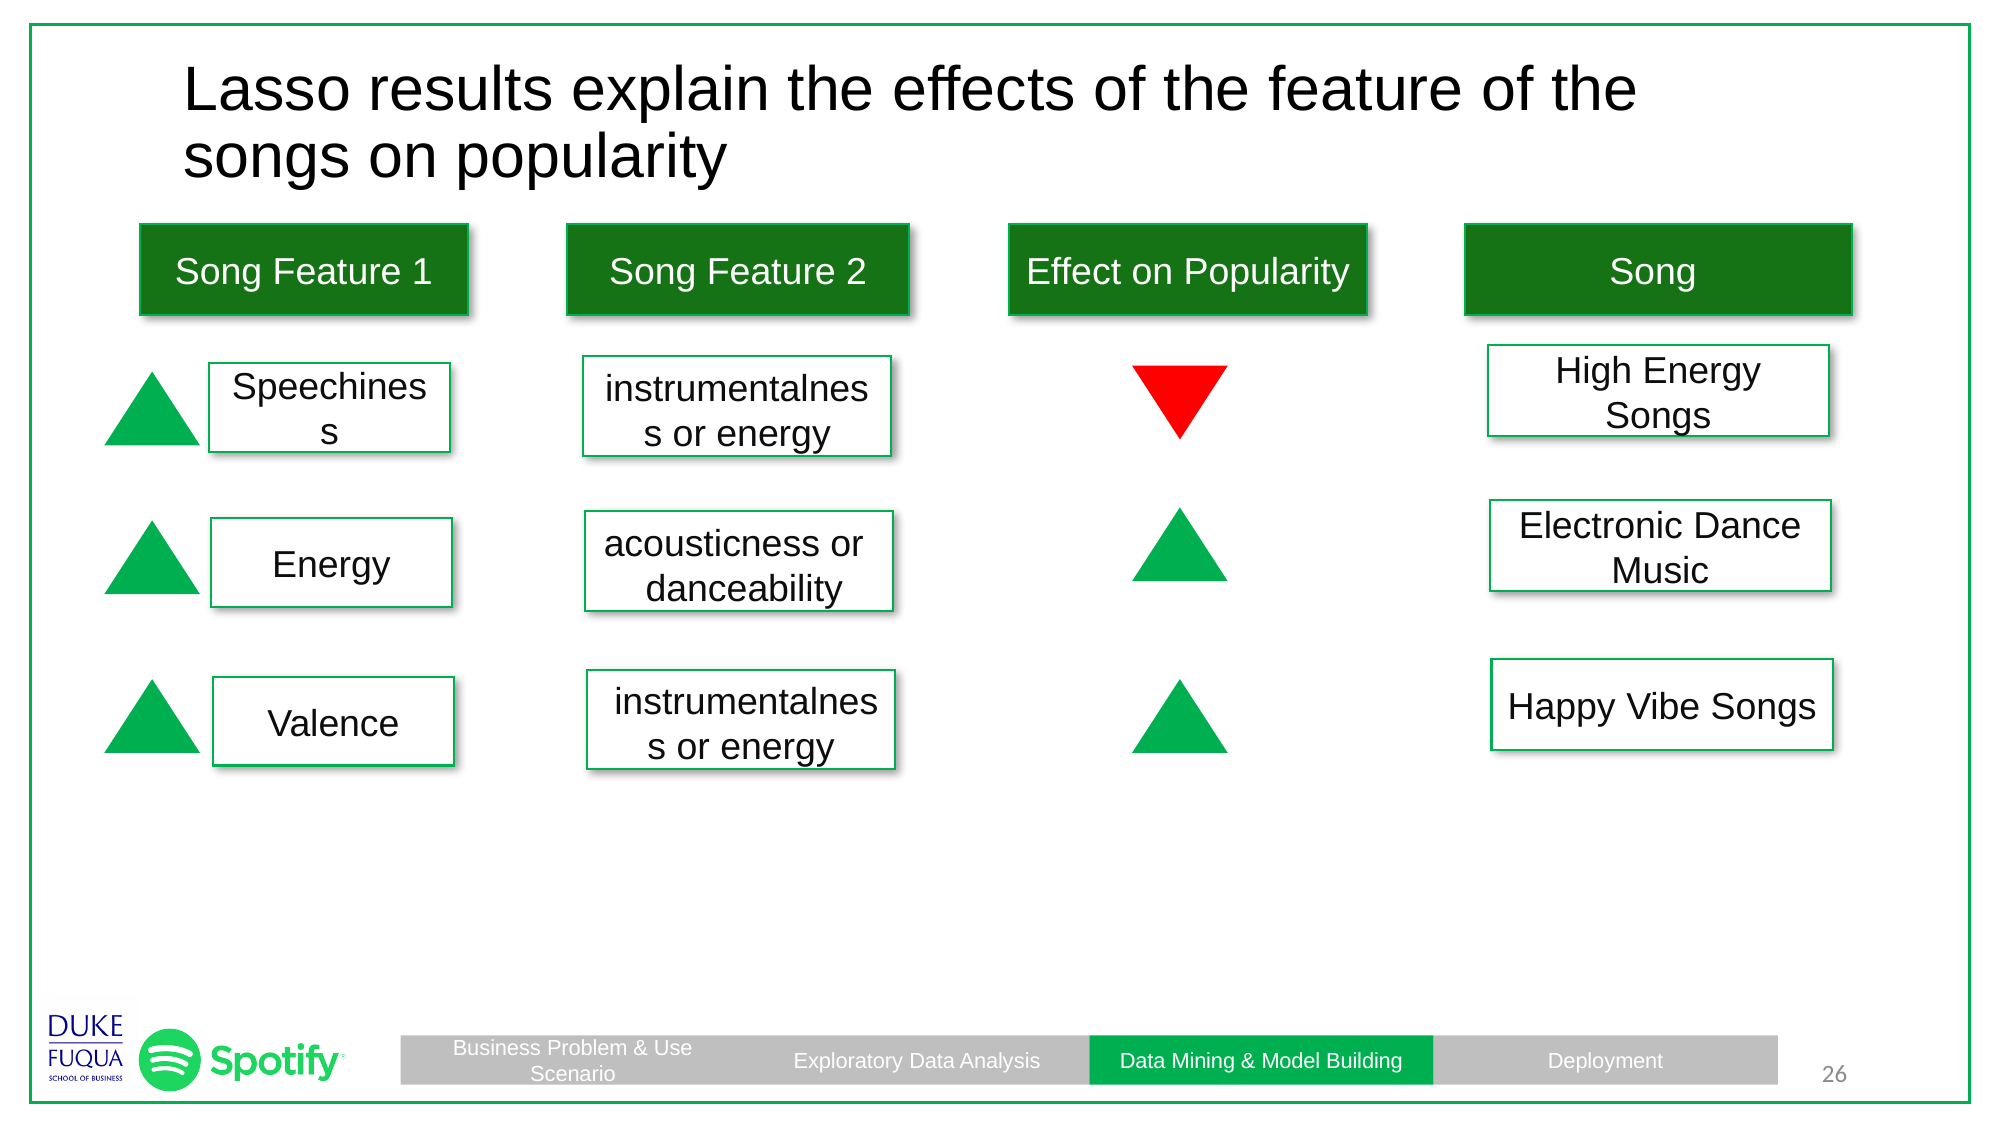

# Lasso results explain the effects of the feature of the songs on popularity
Song
Song Feature 2
Effect on Popularity
Song Feature 1
High Energy Songs
instrumentalness or energy

Speechiness

Electronic Dance Music

acousticness or   danceability

Energy

Happy Vibe Songs
 instrumentalness or energy

Valence

26